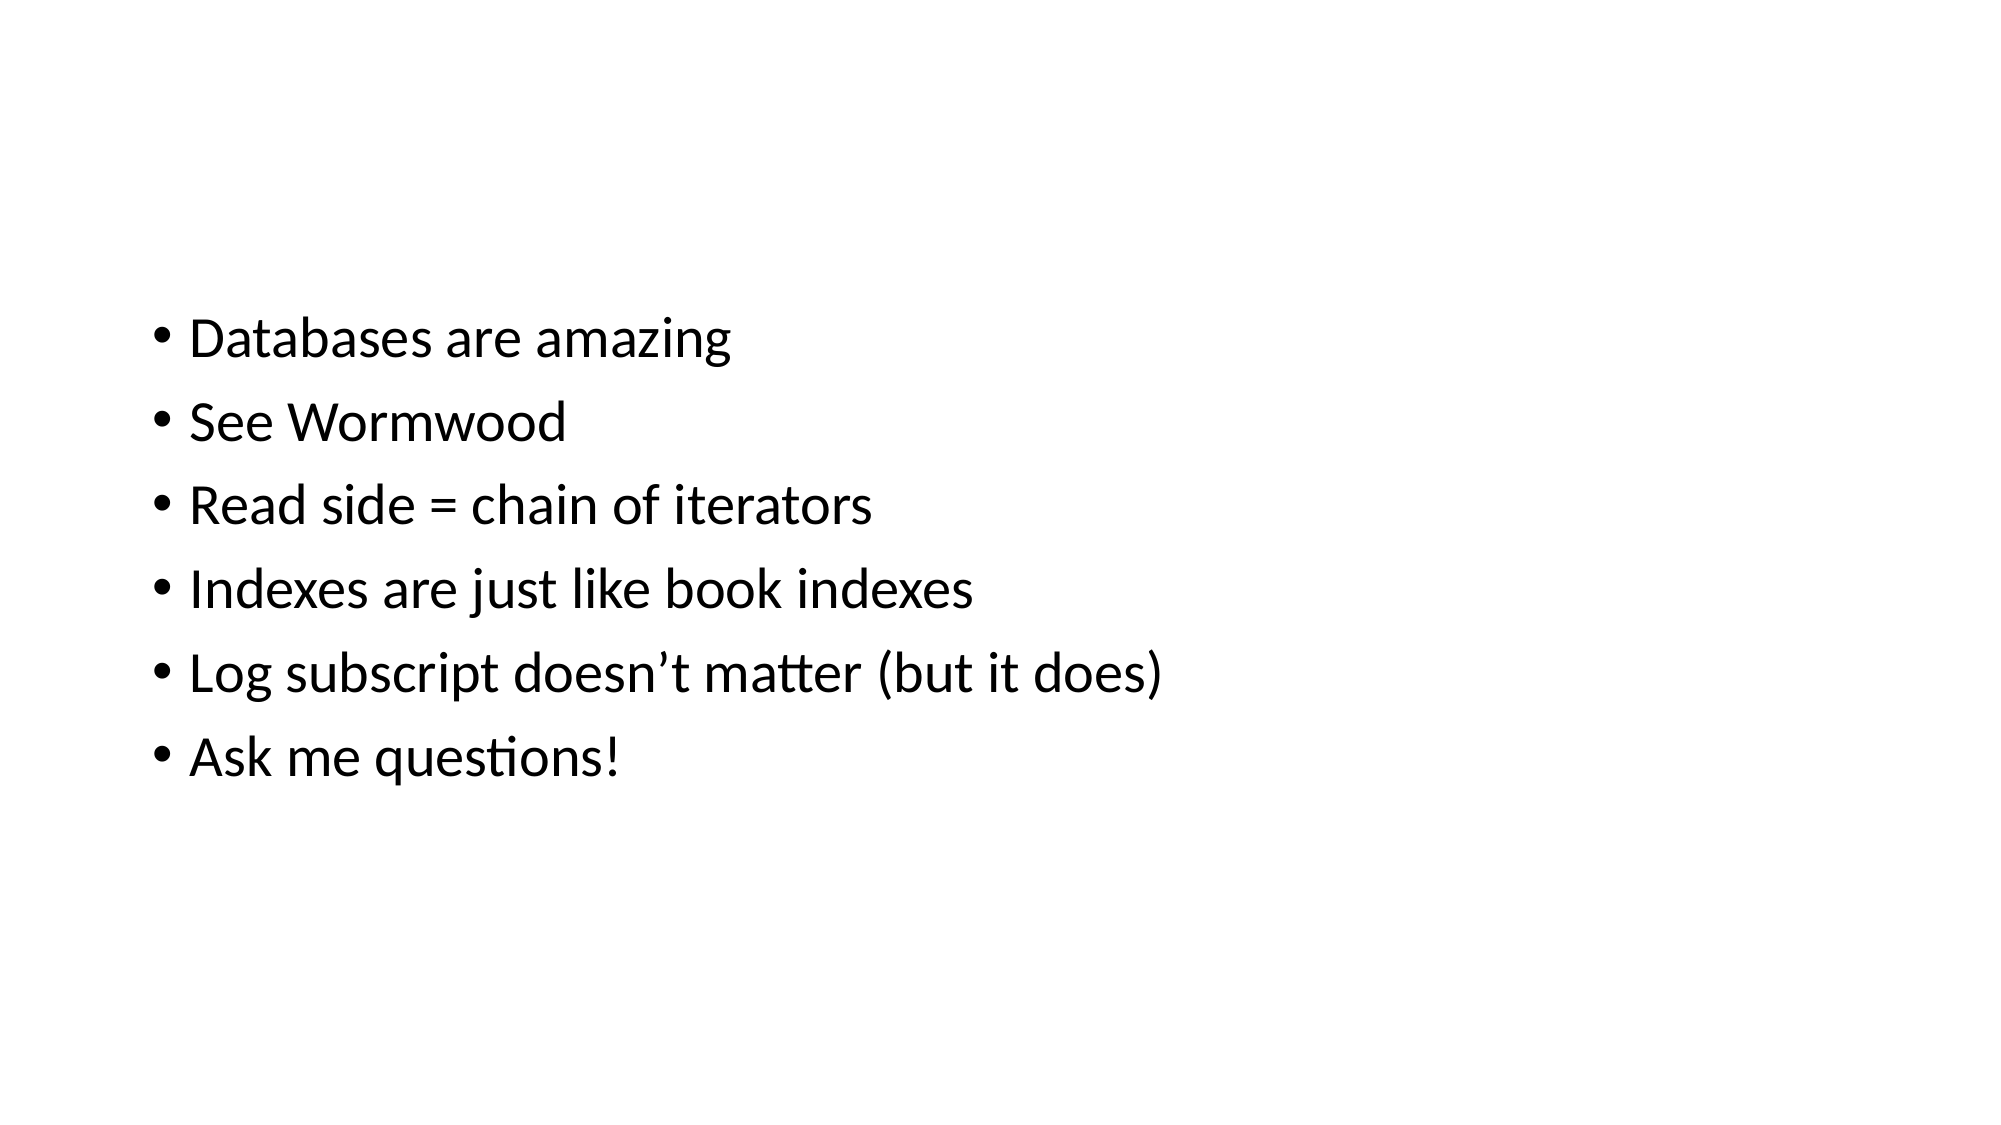

Databases are amazing
See Wormwood
Read side = chain of iterators
Indexes are just like book indexes
Log subscript doesn’t matter (but it does)
Ask me questions!